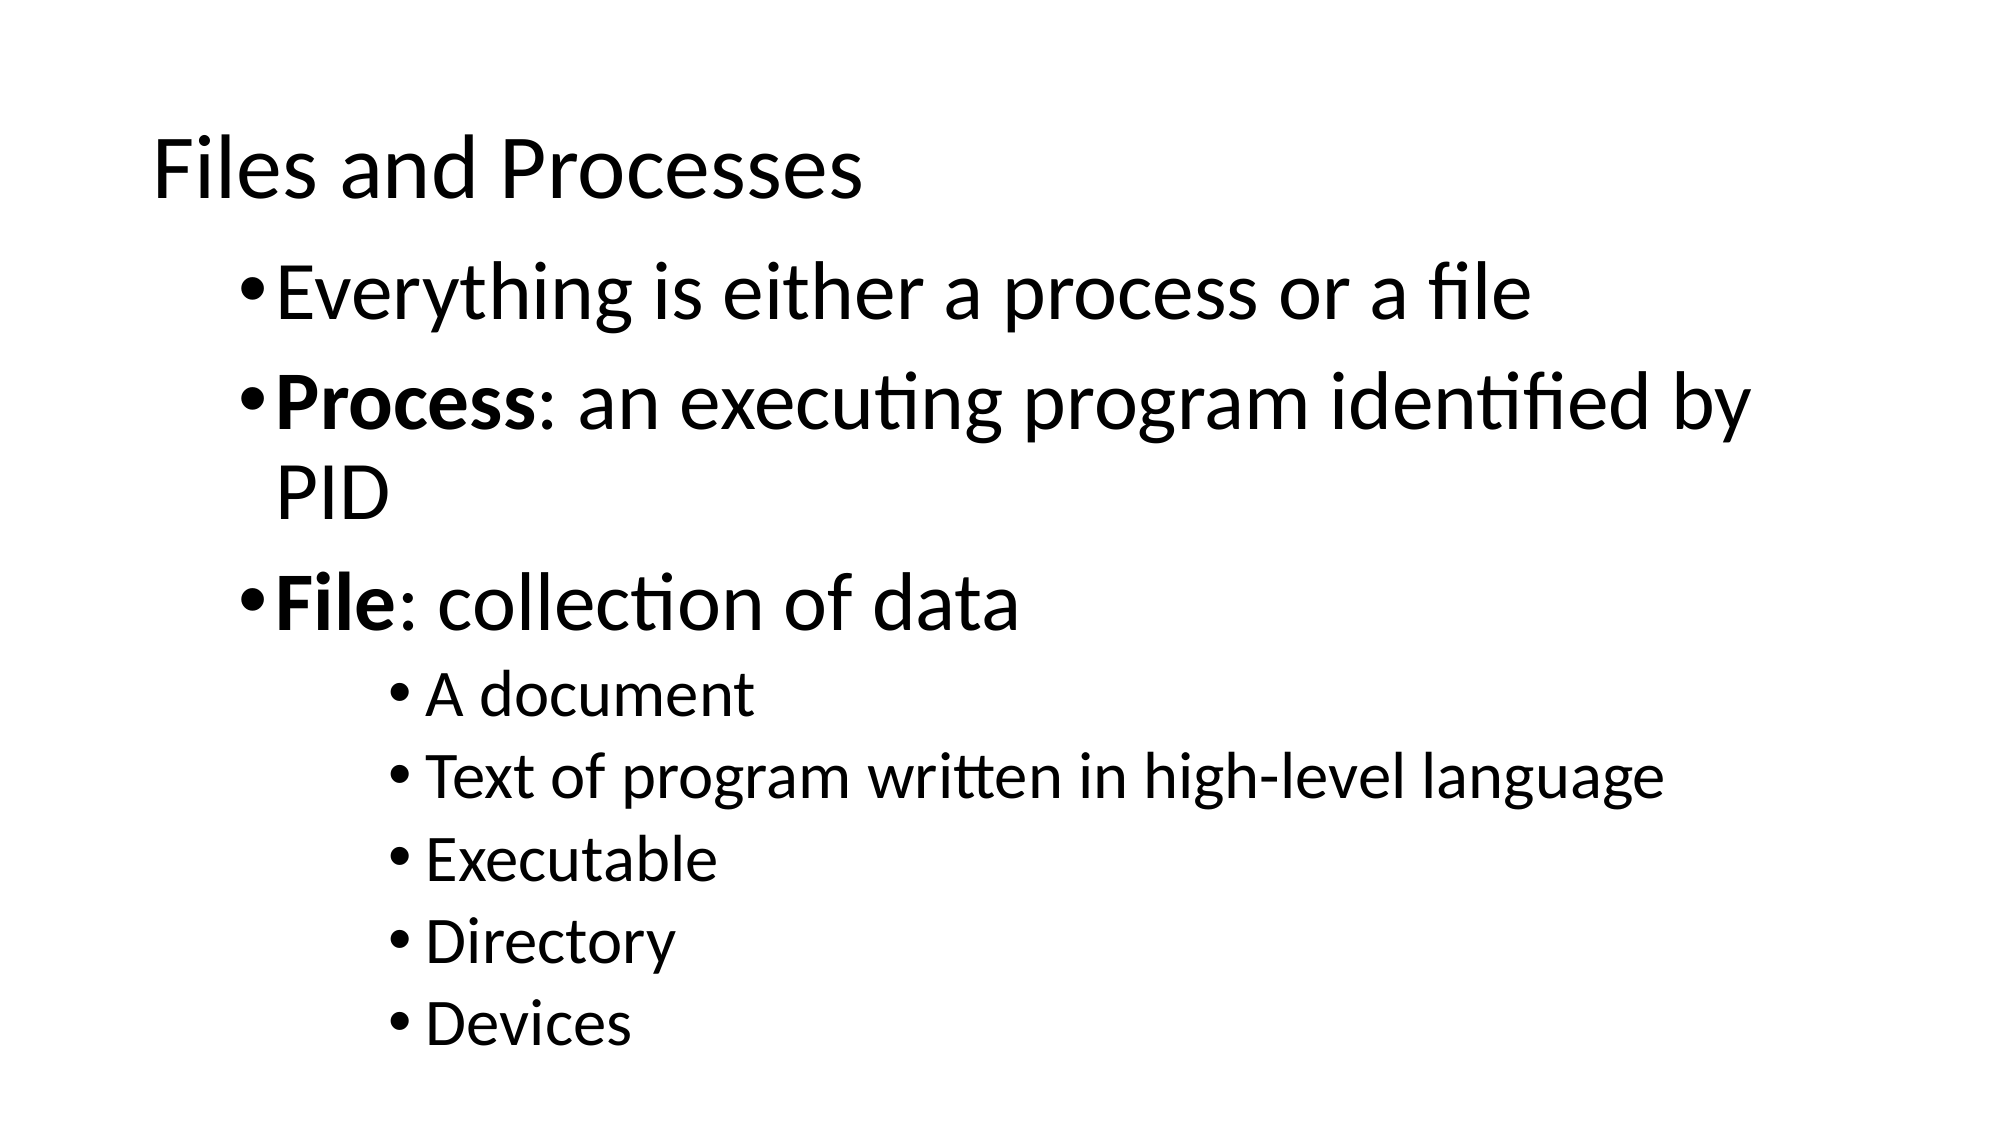

# Files and Processes
Everything is either a process or a file
Process: an executing program identified by PID
File: collection of data
A document
Text of program written in high-level language
Executable
Directory
Devices